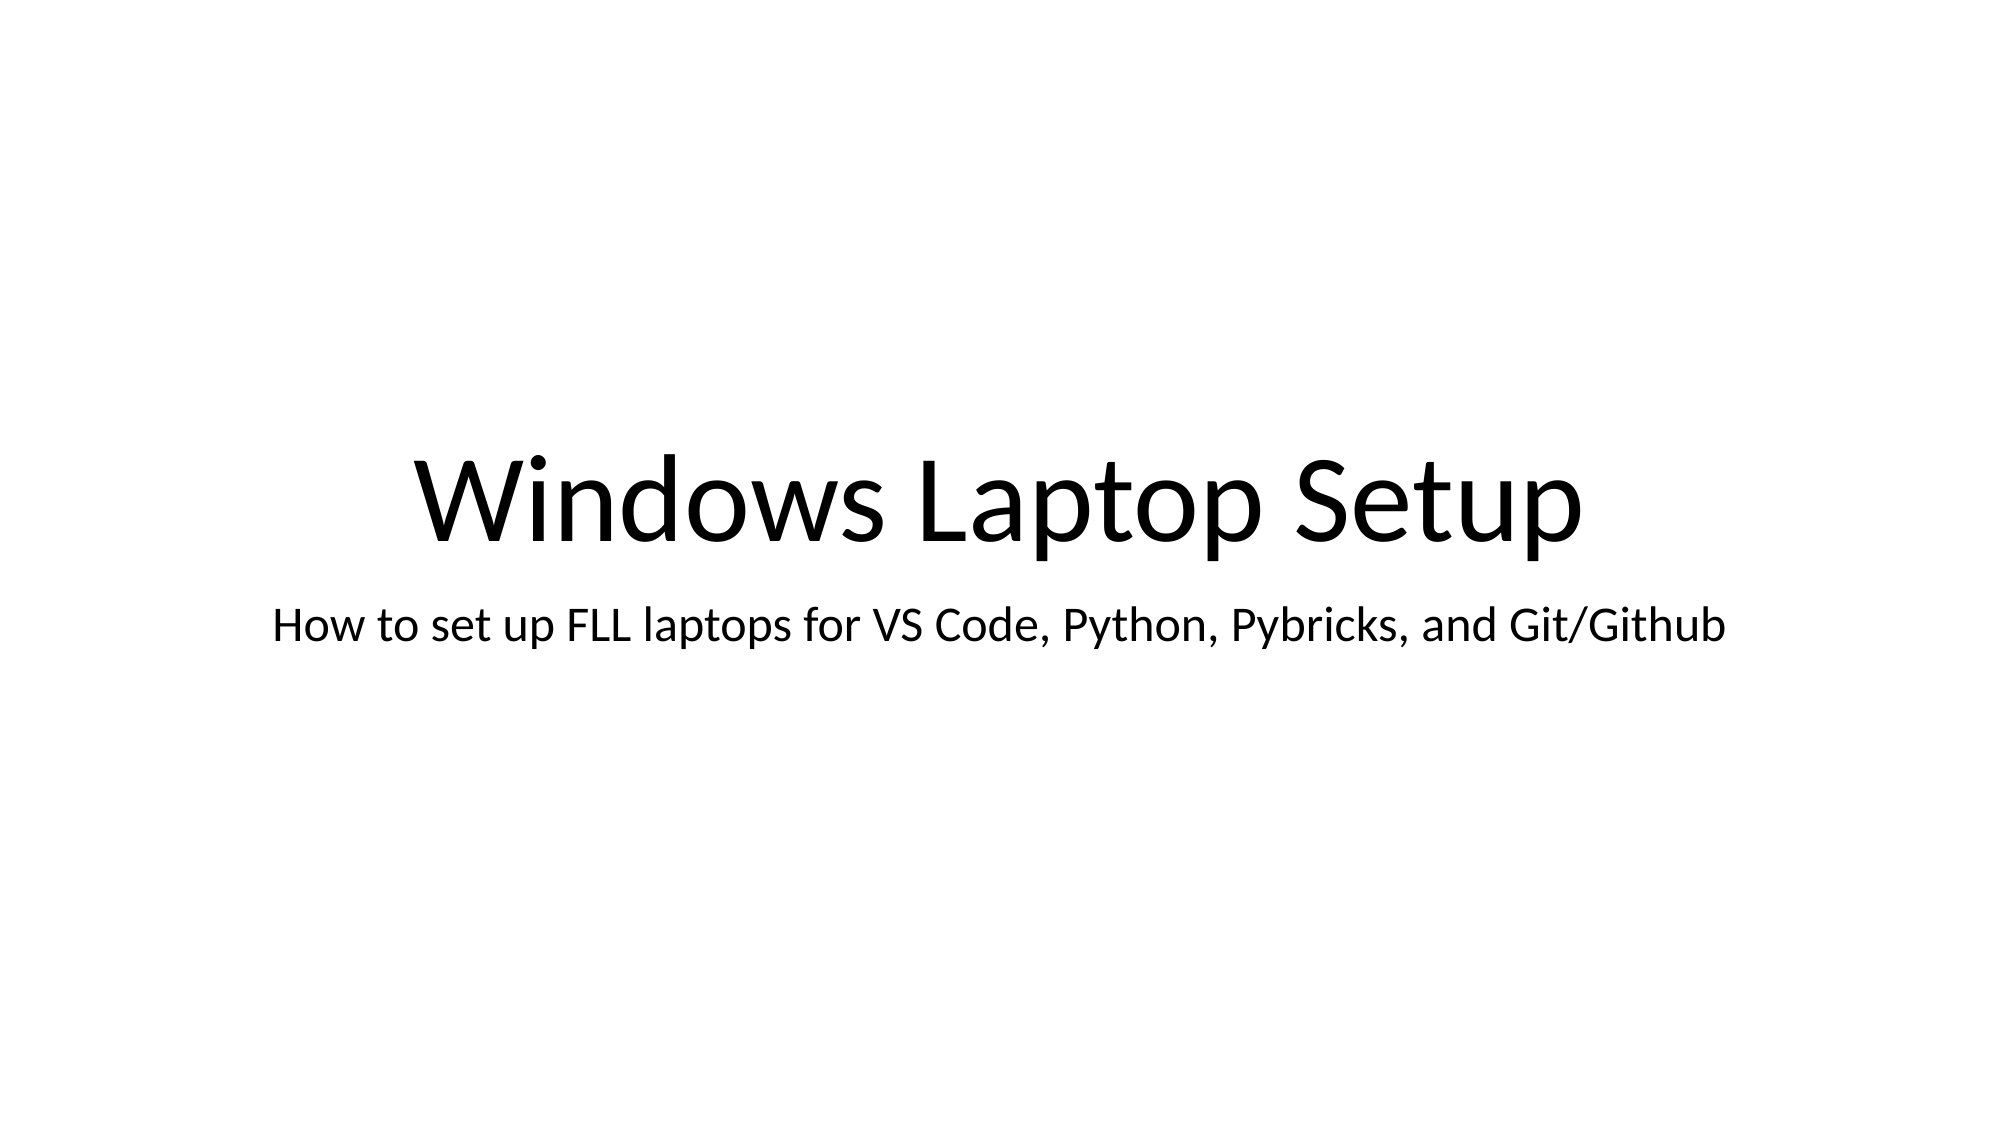

# Windows Laptop Setup
How to set up FLL laptops for VS Code, Python, Pybricks, and Git/Github